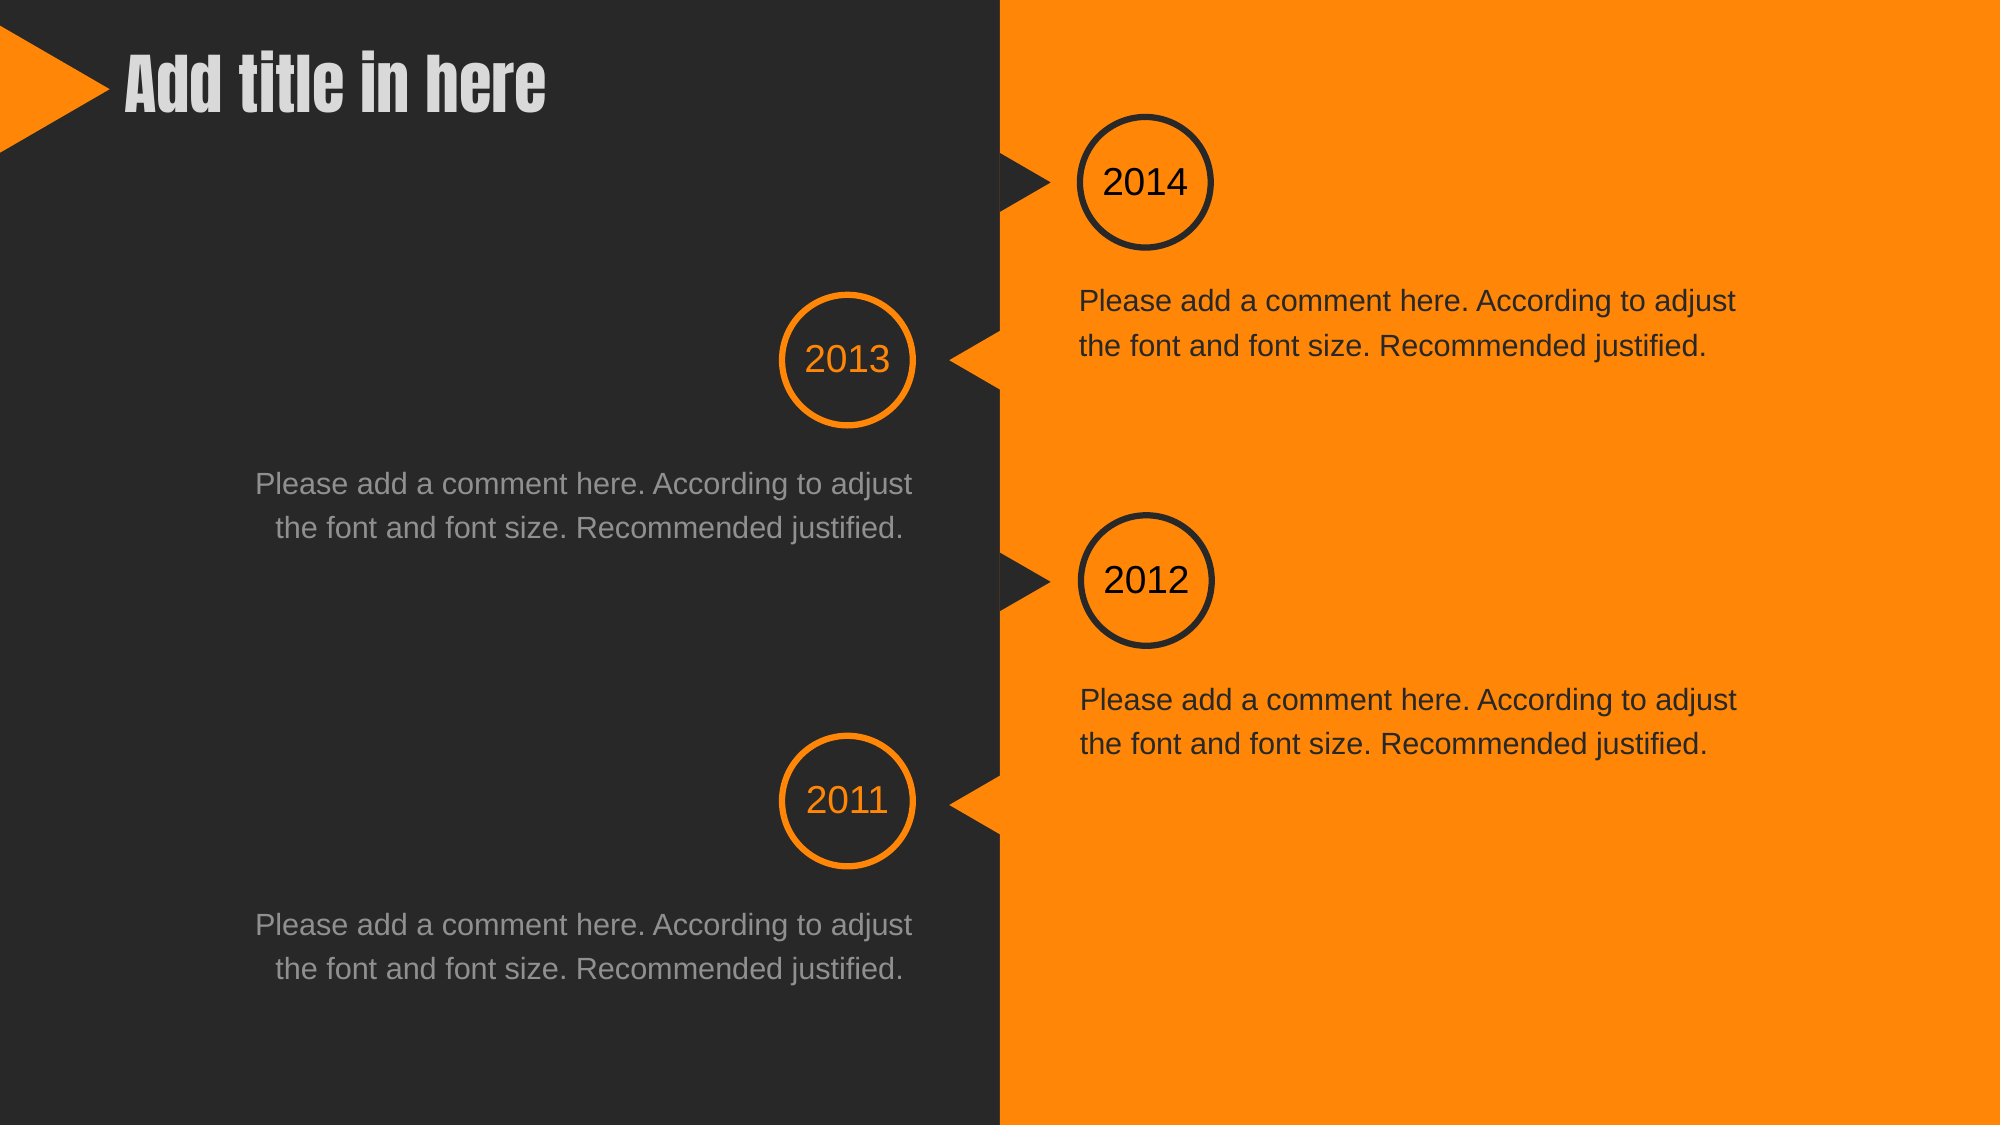

Add title in here

2014

Please add a comment here. According to adjust the font and font size. Recommended justified.

2013

Please add a comment here. According to adjust the font and font size. Recommended justified.

2012

Please add a comment here. According to adjust the font and font size. Recommended justified.

2011

Please add a comment here. According to adjust the font and font size. Recommended justified.